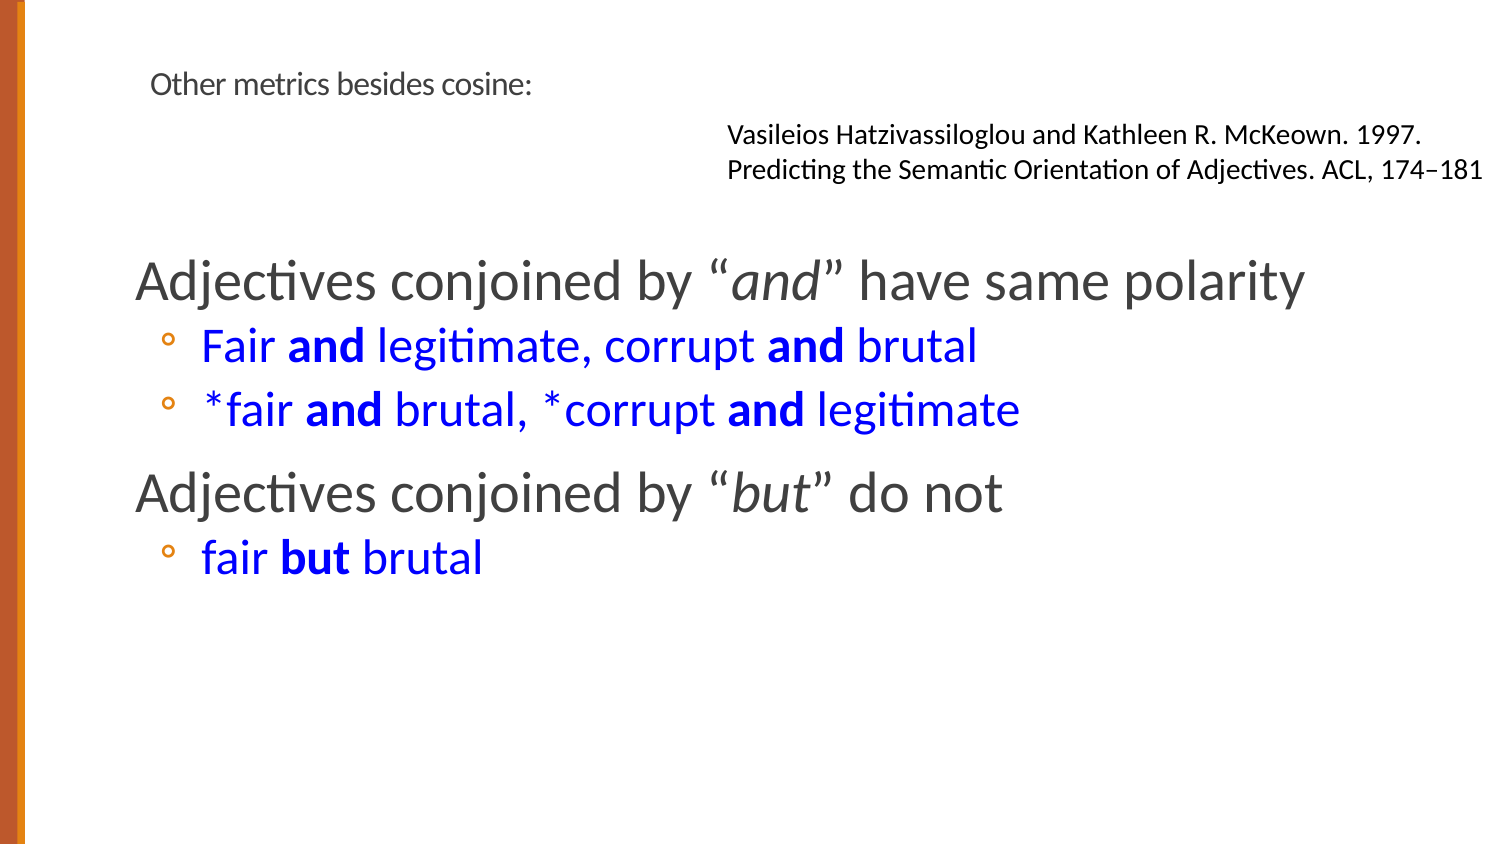

# Other metrics besides cosine:
Vasileios Hatzivassiloglou and Kathleen R. McKeown. 1997. Predicting the Semantic Orientation of Adjectives. ACL, 174–181
Adjectives conjoined by “and” have same polarity
Fair and legitimate, corrupt and brutal
*fair and brutal, *corrupt and legitimate
Adjectives conjoined by “but” do not
fair but brutal